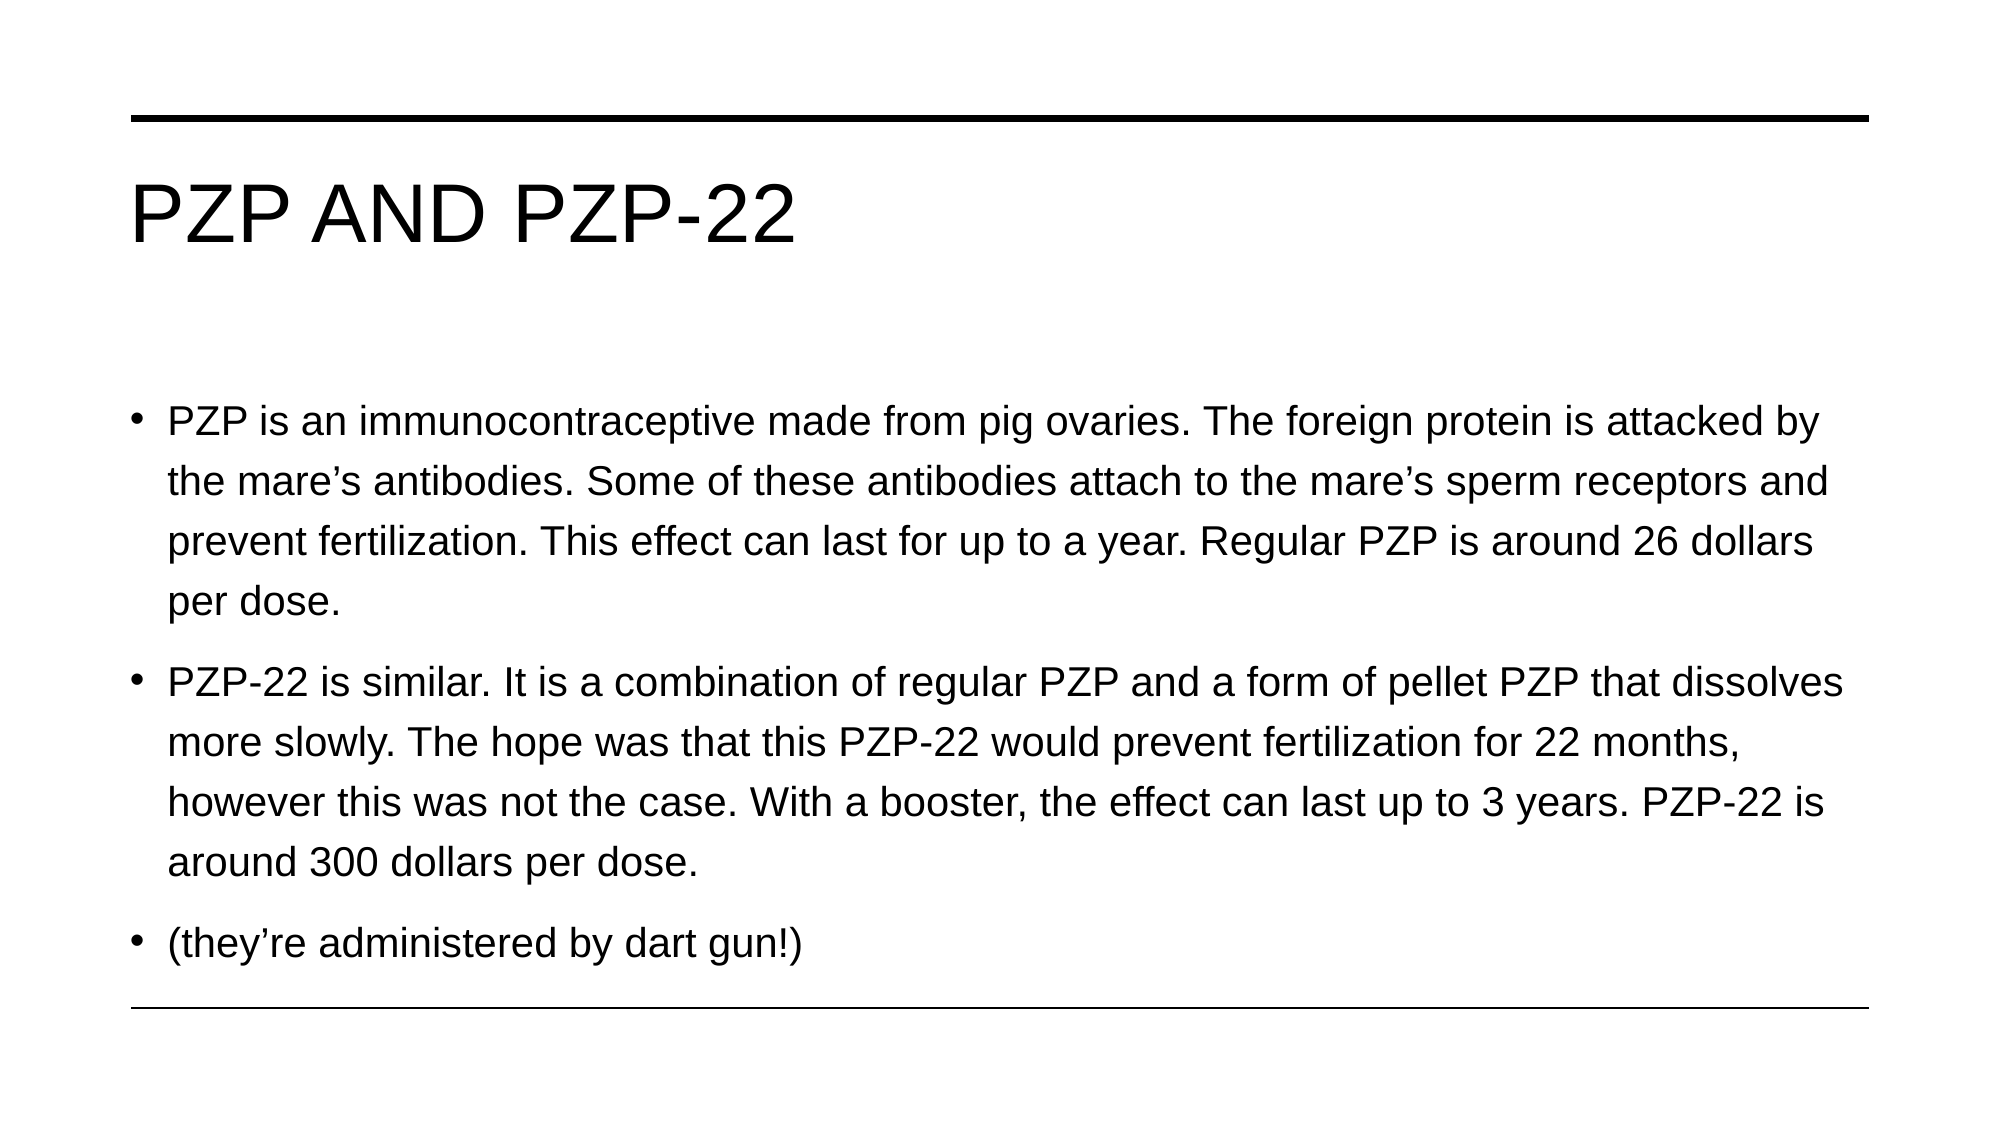

# PZP and PZP-22
PZP is an immunocontraceptive made from pig ovaries. The foreign protein is attacked by the mare’s antibodies. Some of these antibodies attach to the mare’s sperm receptors and prevent fertilization. This effect can last for up to a year. Regular PZP is around 26 dollars per dose.
PZP-22 is similar. It is a combination of regular PZP and a form of pellet PZP that dissolves more slowly. The hope was that this PZP-22 would prevent fertilization for 22 months, however this was not the case. With a booster, the effect can last up to 3 years. PZP-22 is around 300 dollars per dose.
(they’re administered by dart gun!)